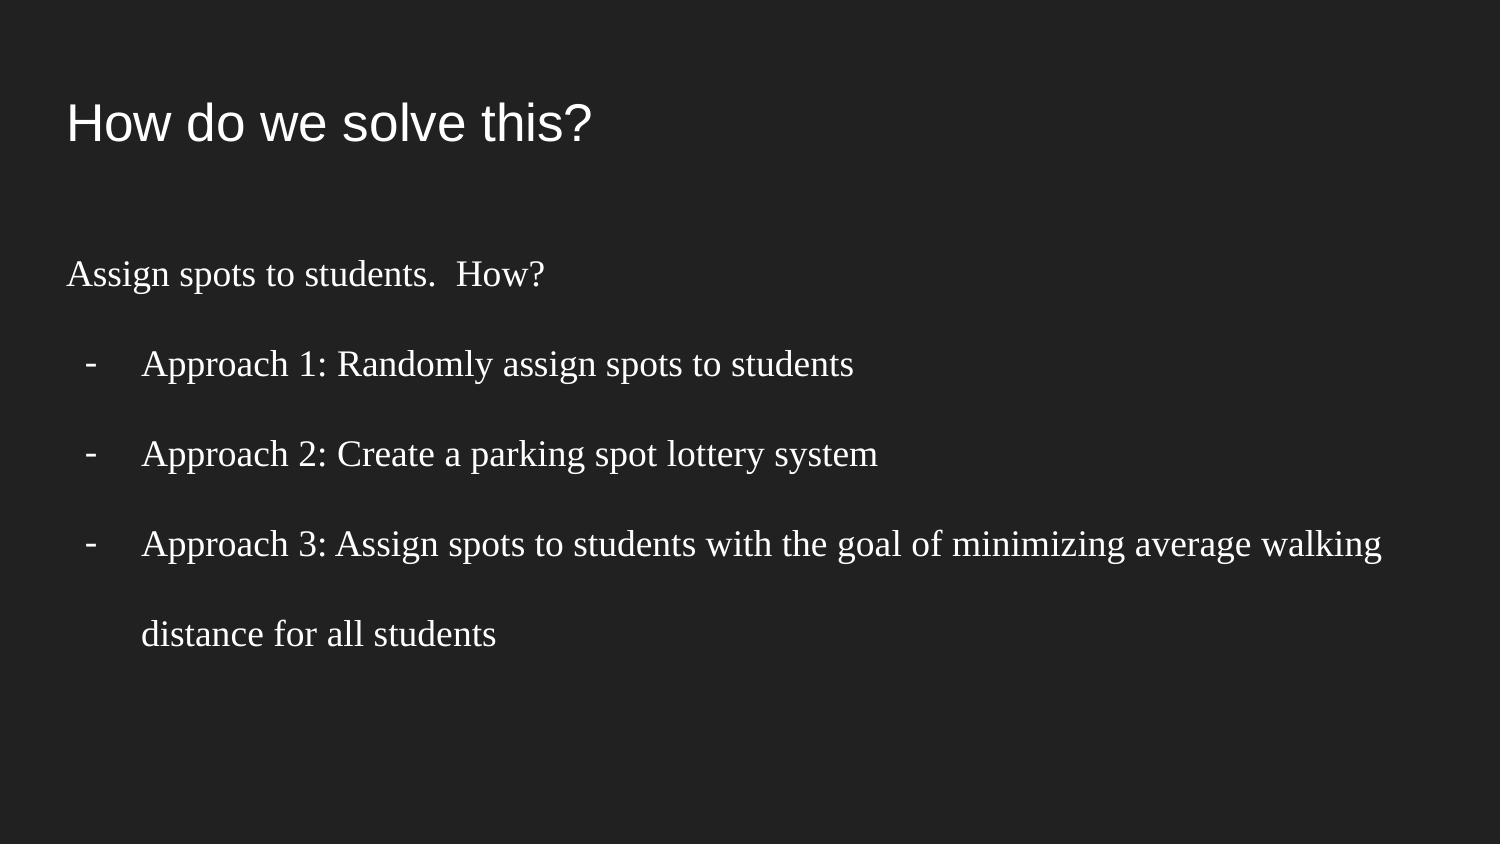

# How do we solve this?
Assign spots to students.  How?
Approach 1: Randomly assign spots to students
Approach 2: Create a parking spot lottery system
Approach 3: Assign spots to students with the goal of minimizing average walking distance for all students